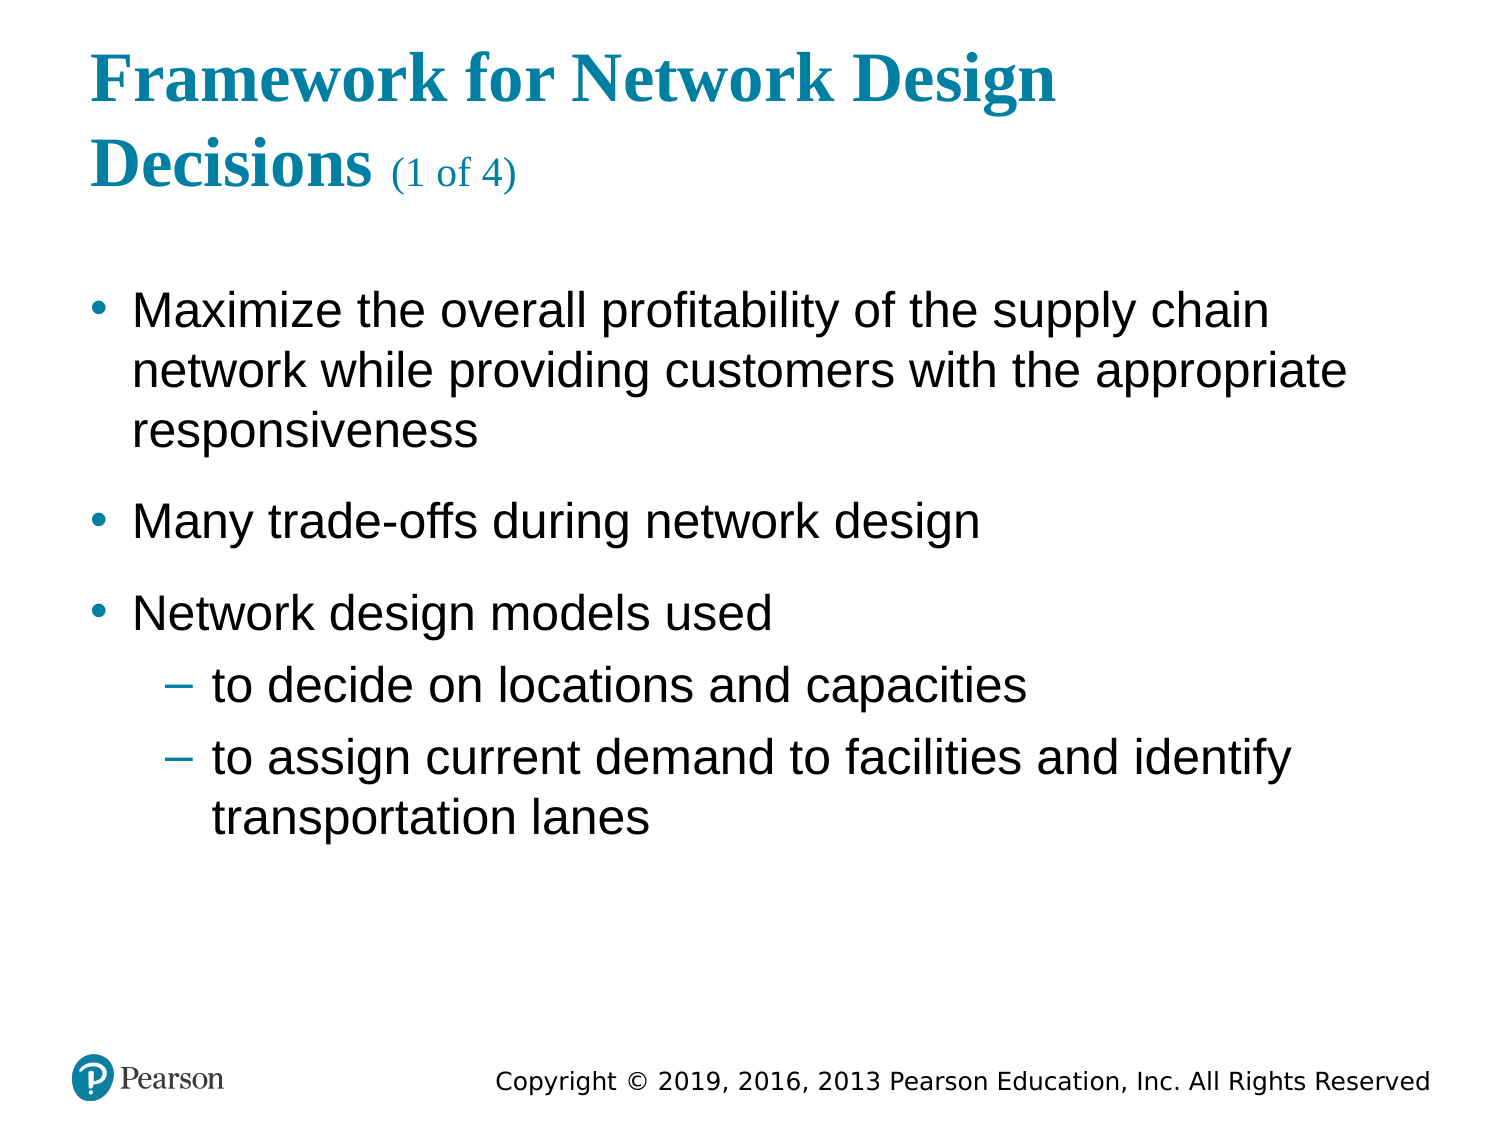

# Framework for Network Design Decisions (1 of 4)
Maximize the overall profitability of the supply chain network while providing customers with the appropriate responsiveness
Many trade-offs during network design
Network design models used
to decide on locations and capacities
to assign current demand to facilities and identify transportation lanes